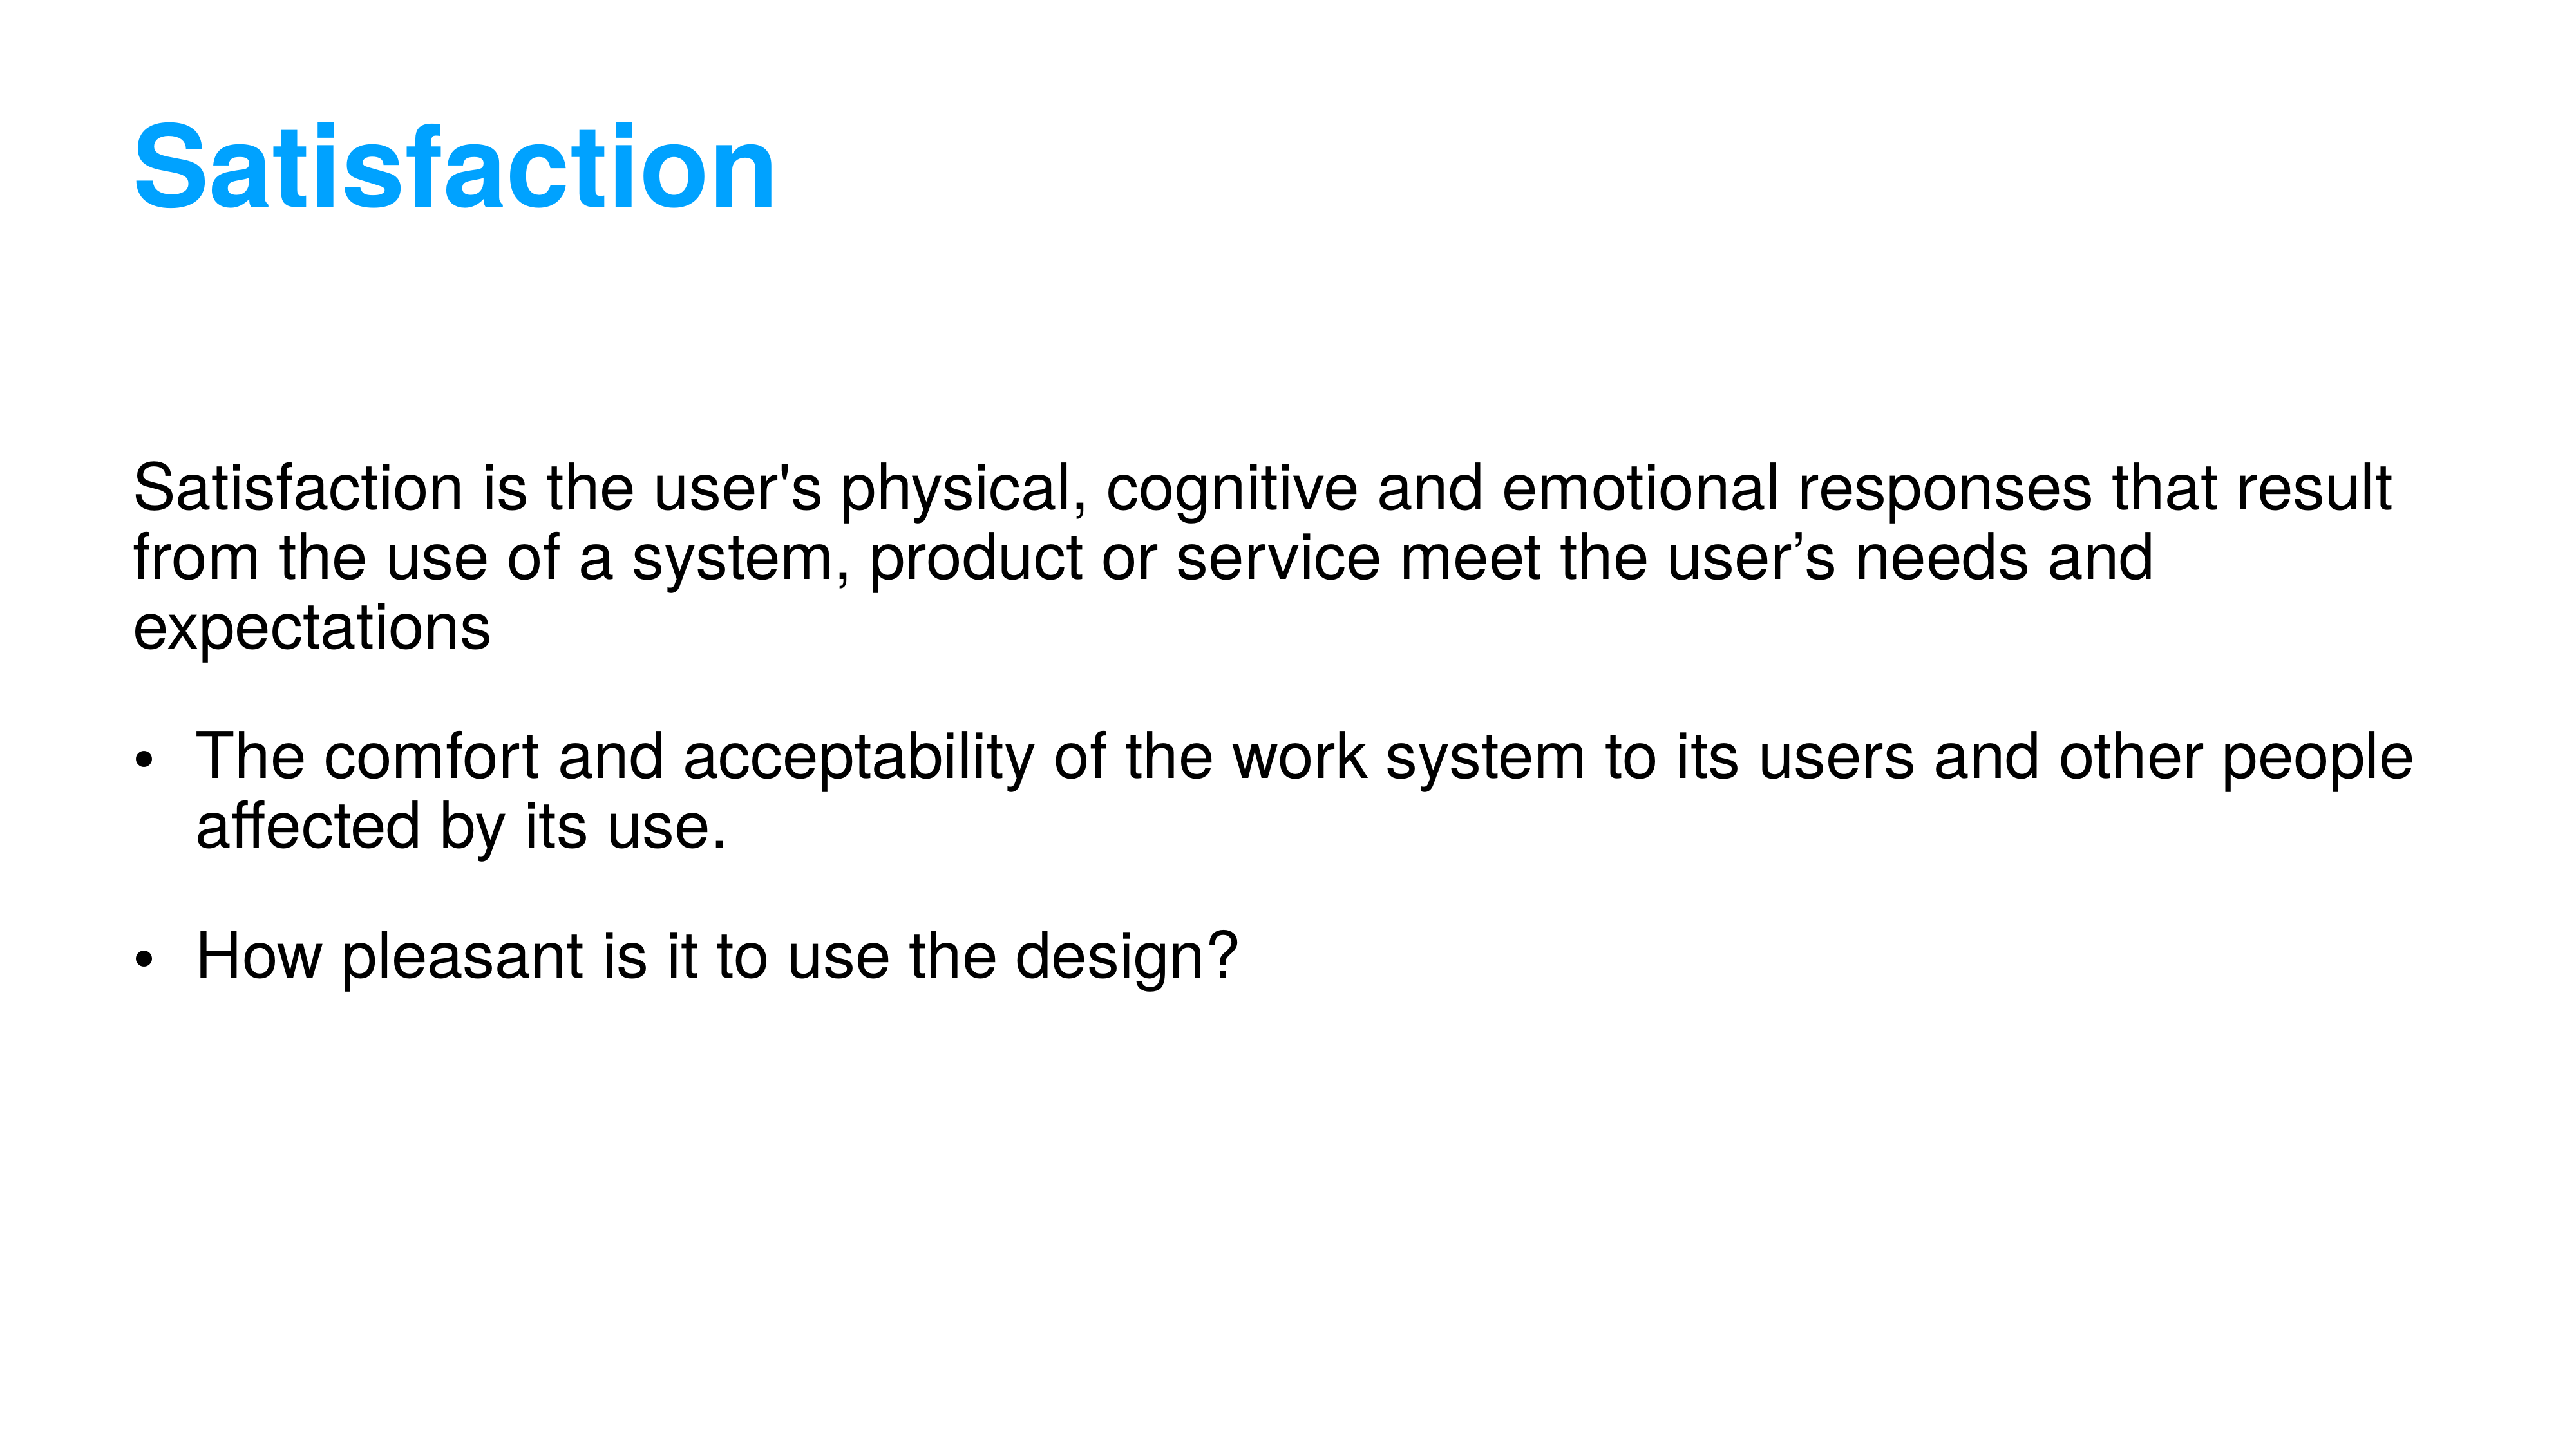

# Satisfaction

Satisfaction is the user's physical, cognitive and emotional responses that result from the use of a system, product or service meet the user’s needs and expectations
The comfort and acceptability of the work system to its users and other people affected by its use.
How pleasant is it to use the design?